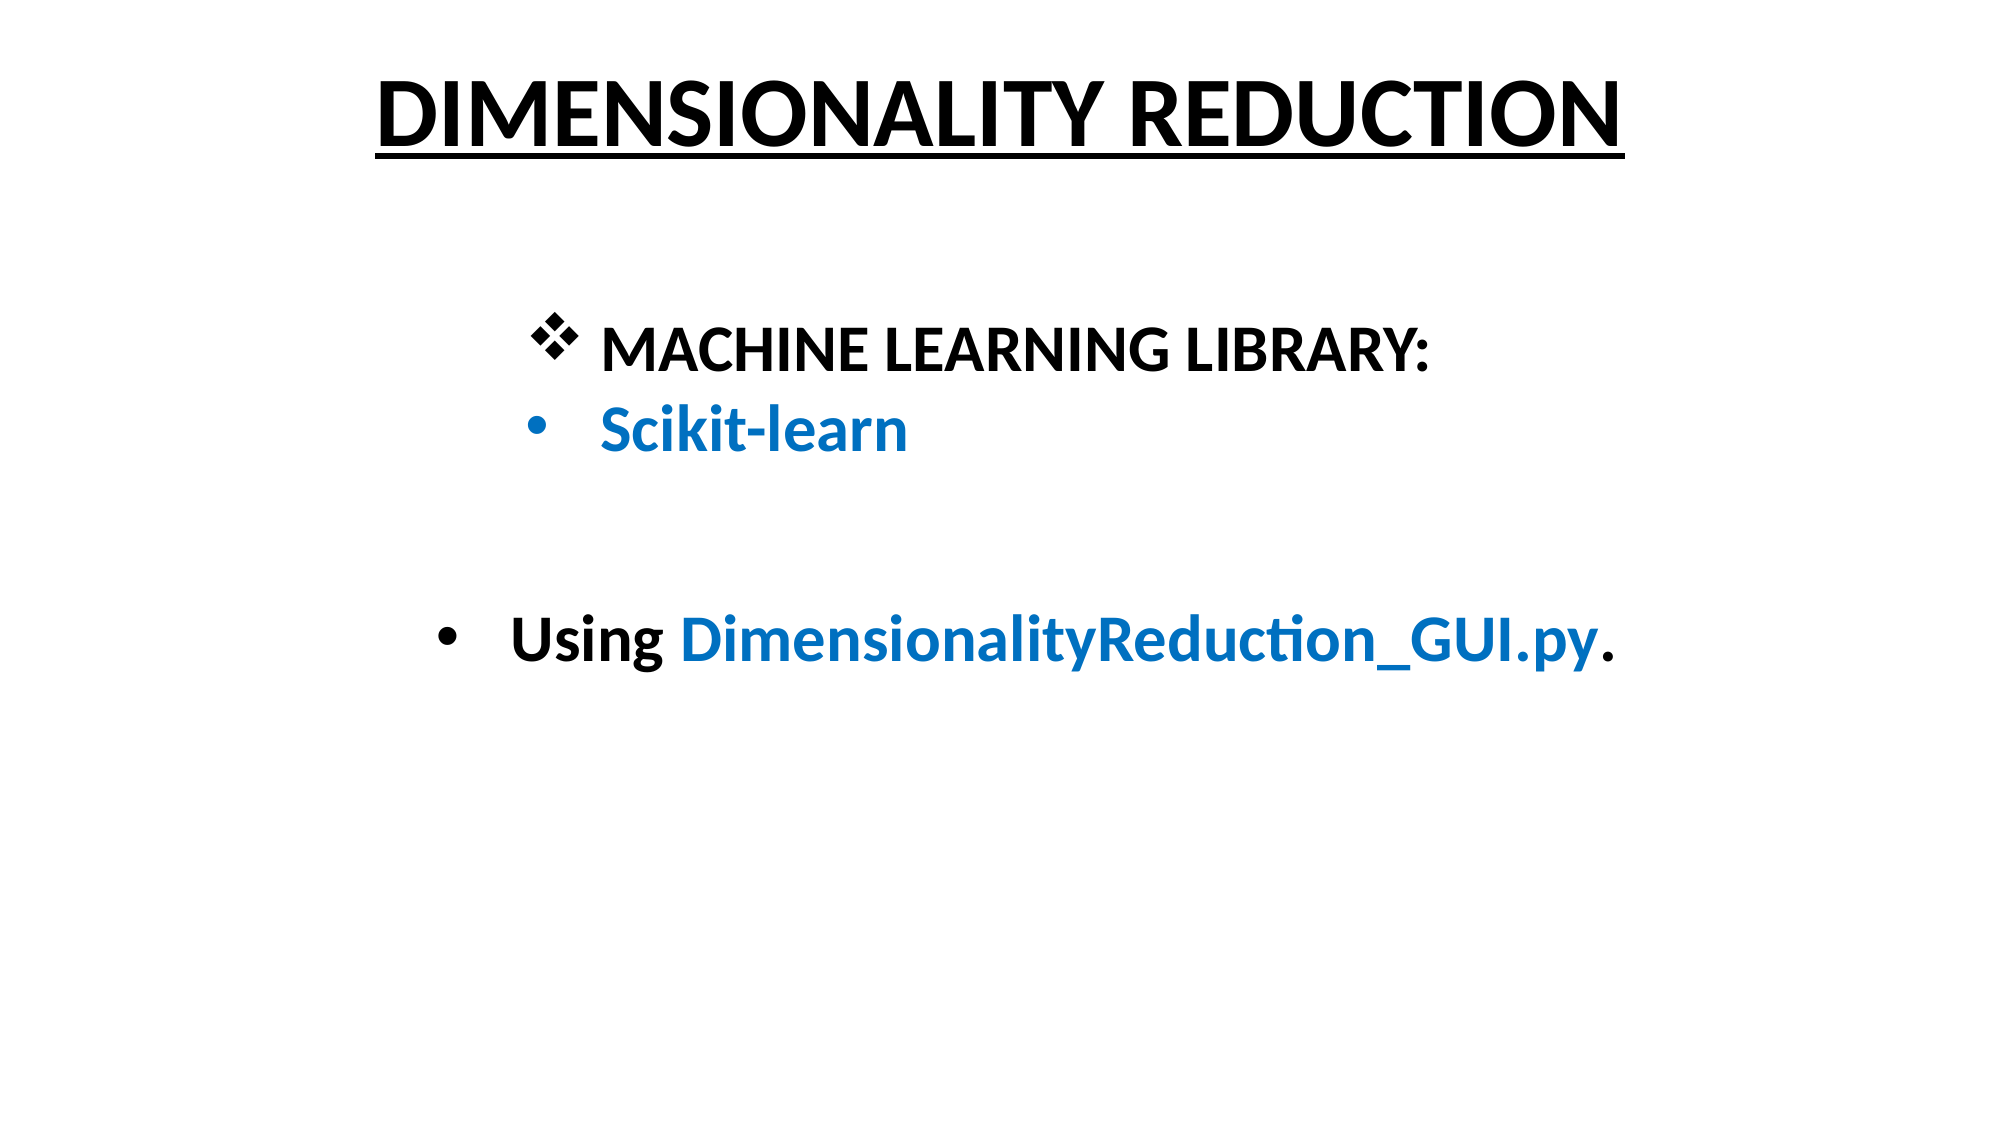

# DIMENSIONALITY REDUCTION
MACHINE LEARNING LIBRARY:
Scikit-learn
Using DimensionalityReduction_GUI.py.